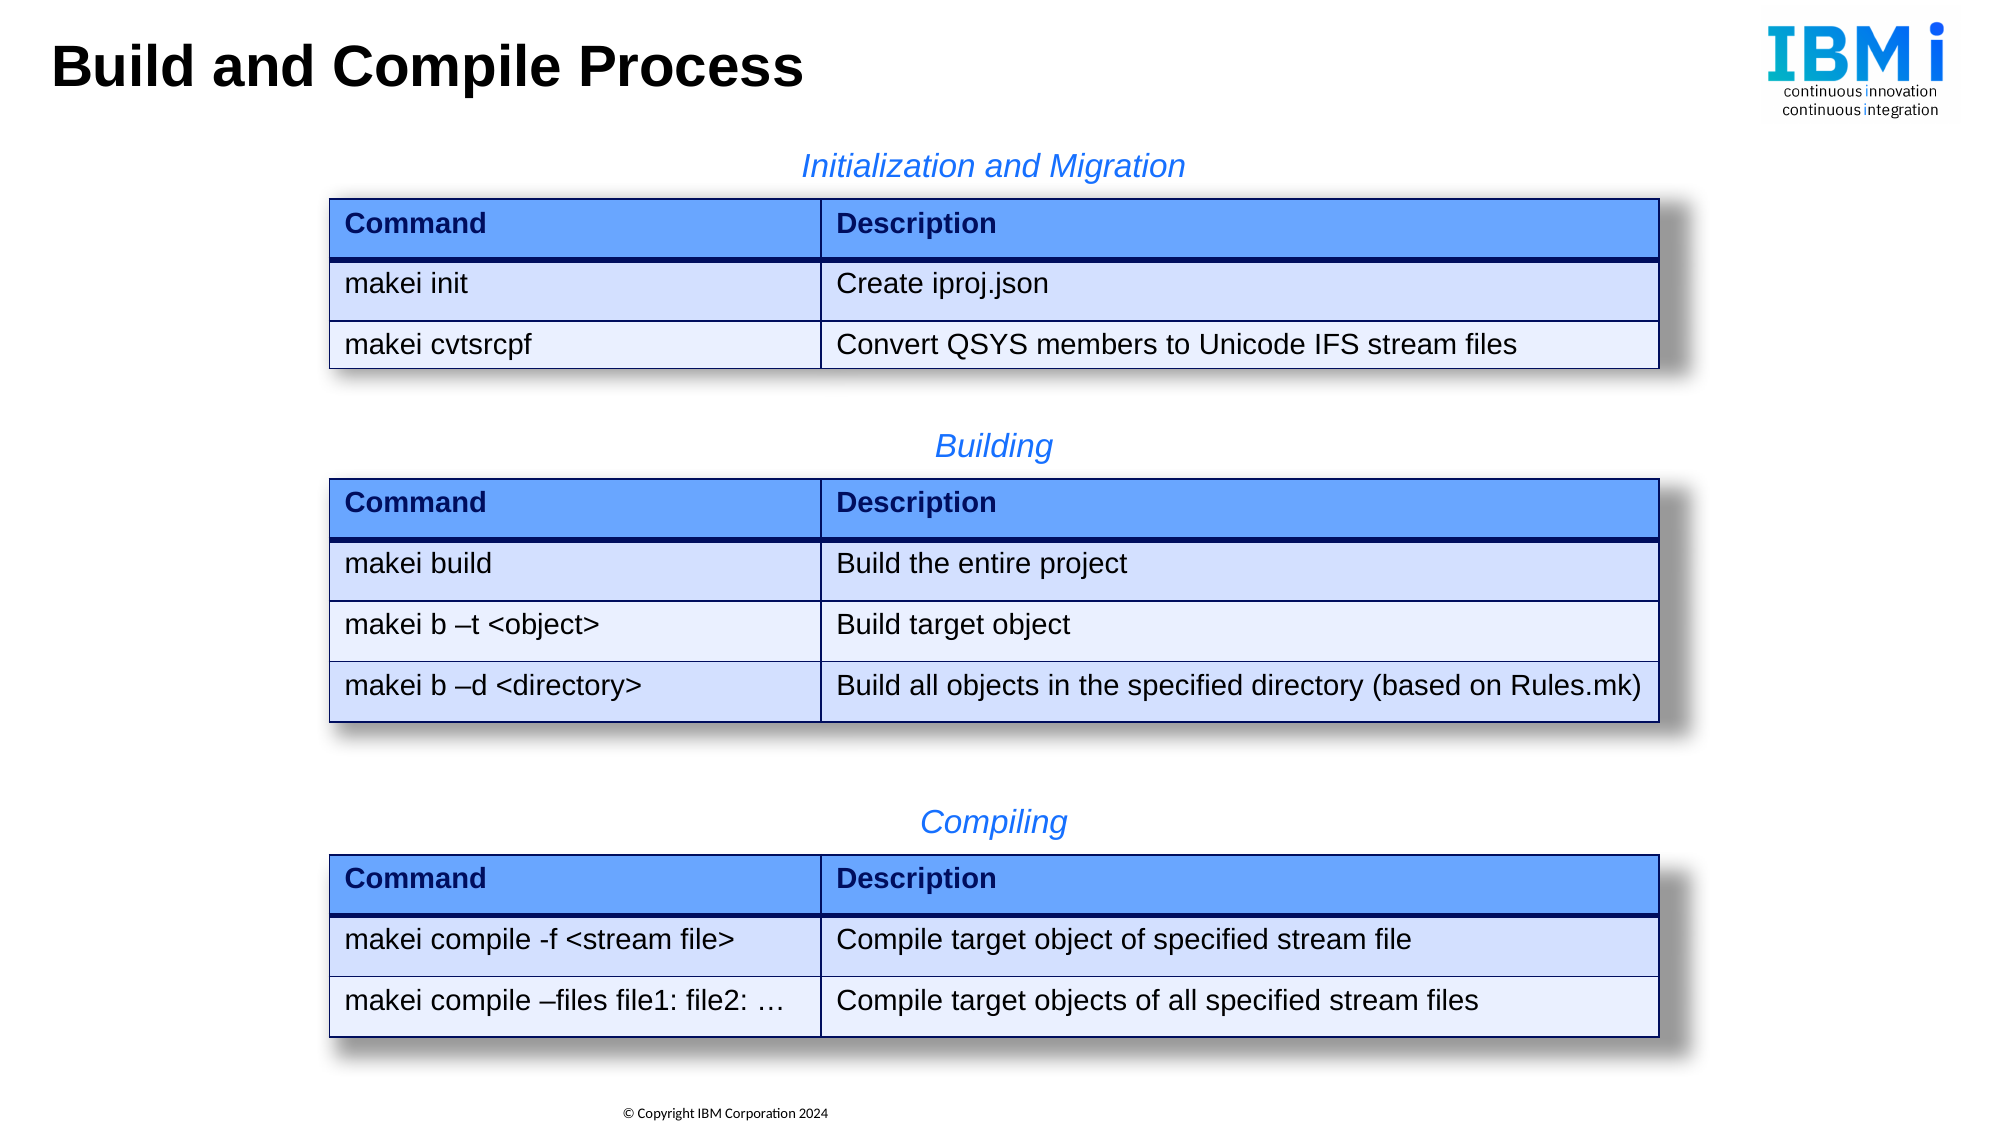

# Build and Compile Process
Initialization and Migration
| Command | Description |
| --- | --- |
| makei init | Create iproj.json |
| makei cvtsrcpf | Convert QSYS members to Unicode IFS stream files |
Building
| Command | Description |
| --- | --- |
| makei build | Build the entire project |
| makei b –t <object> | Build target object |
| makei b –d <directory> | Build all objects in the specified directory (based on Rules.mk) |
Compiling
| Command | Description |
| --- | --- |
| makei compile -f <stream file> | Compile target object of specified stream file |
| makei compile –files file1: file2: … | Compile target objects of all specified stream files |